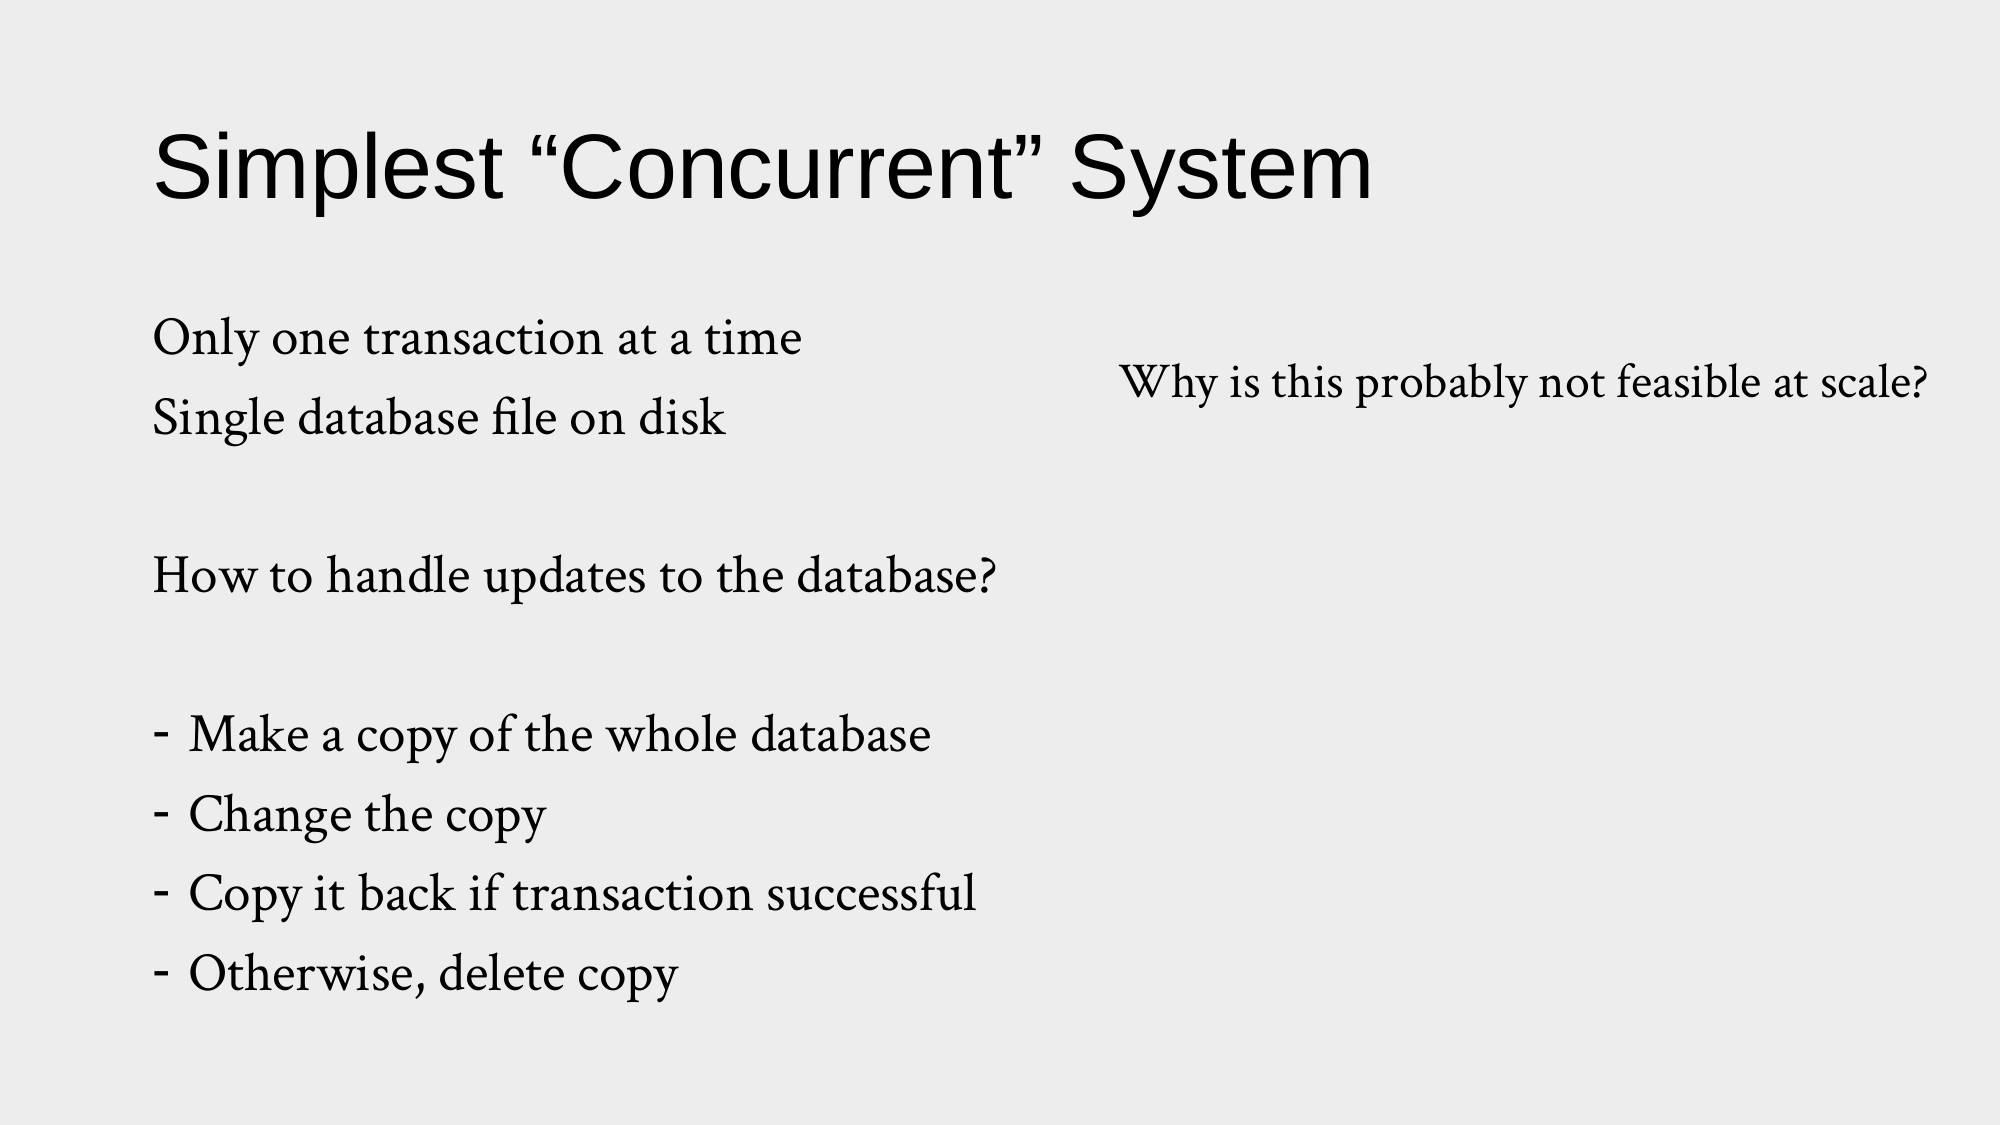

# Simplest “Concurrent” System
Only one transaction at a time
Single database file on disk

How to handle updates to the database?

Make a copy of the whole database
Change the copy
Copy it back if transaction successful
Otherwise, delete copy
Why is this probably not feasible at scale?